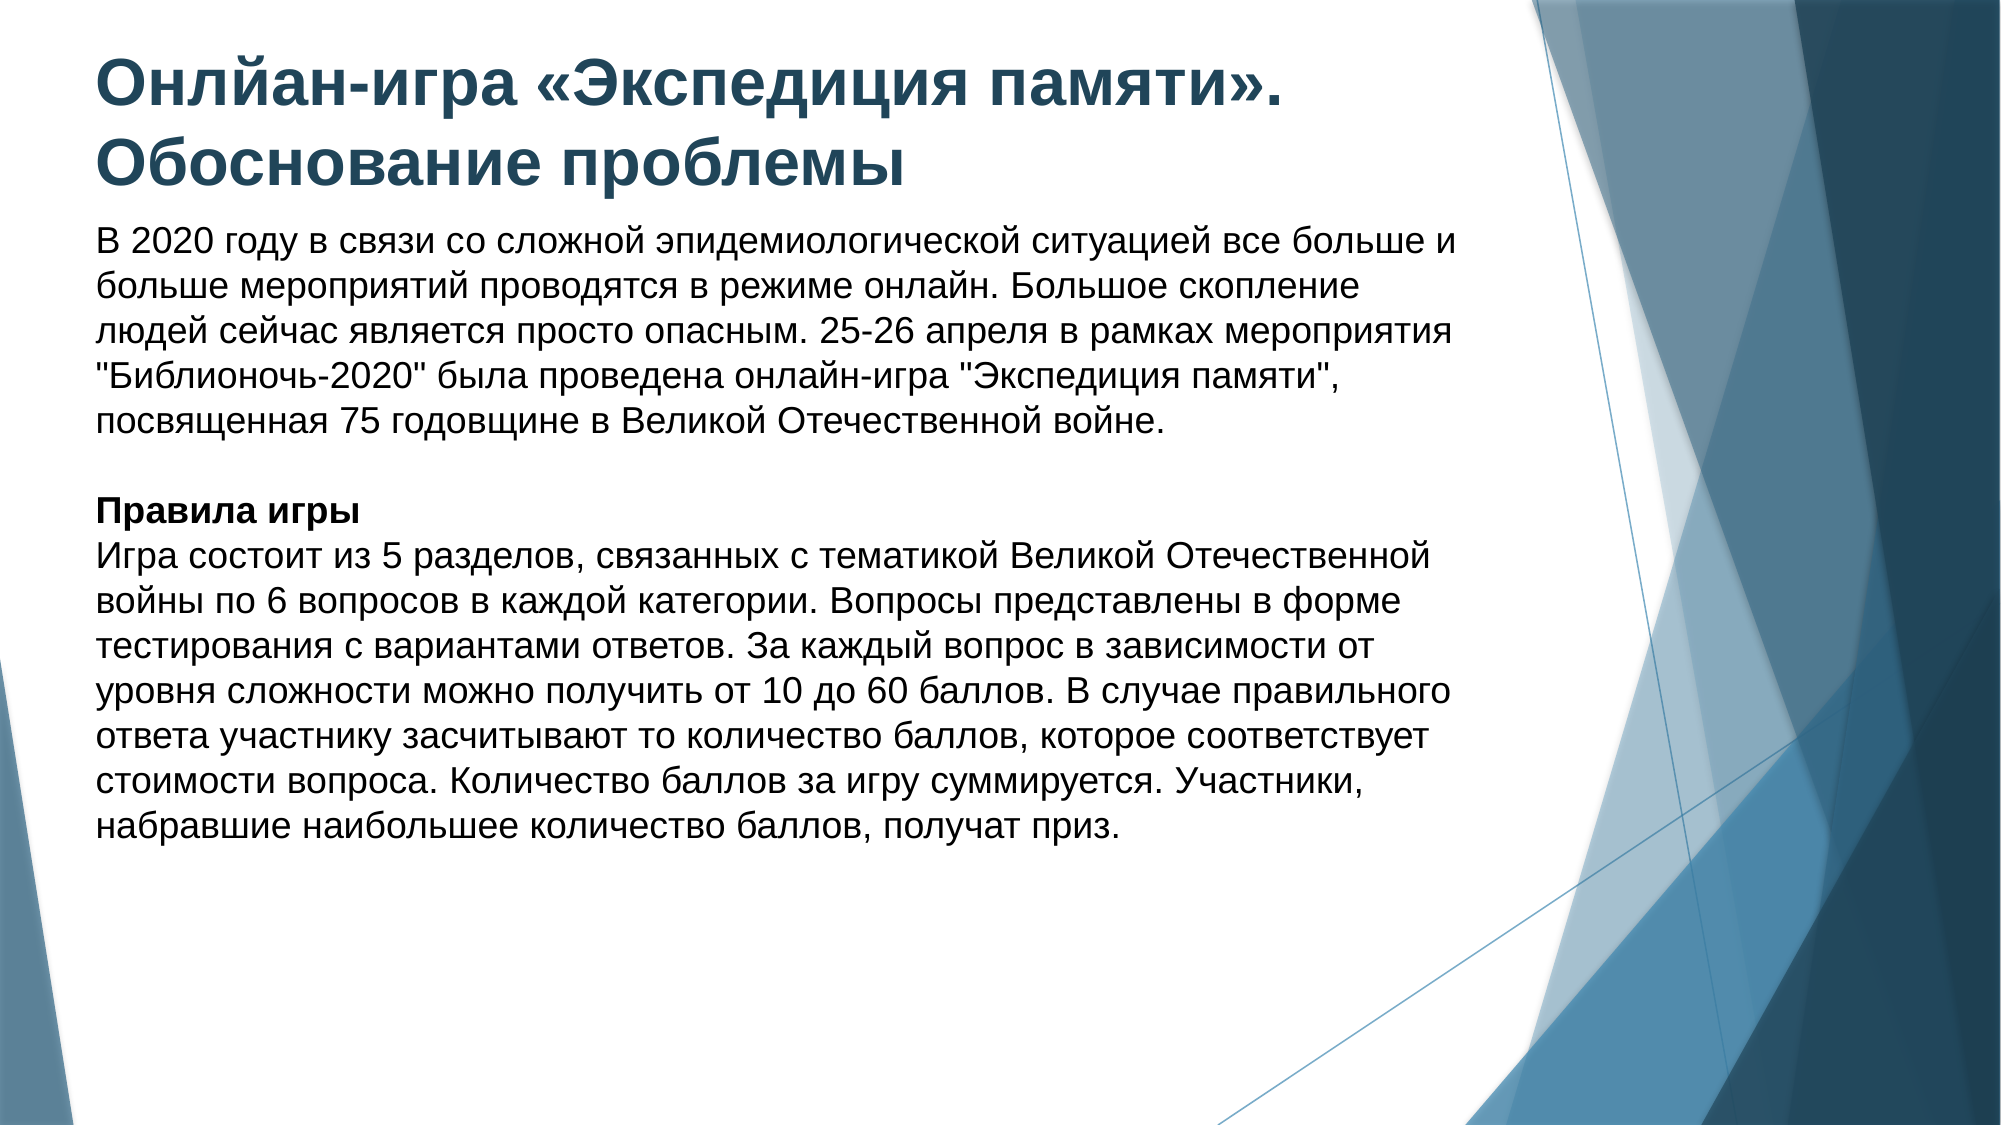

Онлйан-игра «Экспедиция памяти». Обоснование проблемы

В 2020 году в связи со сложной эпидемиологической ситуацией все больше и больше мероприятий проводятся в режиме онлайн. Большое скопление людей сейчас является просто опасным. 25-26 апреля в рамках мероприятия "Библионочь-2020" была проведена онлайн-игра "Экспедиция памяти", посвященная 75 годовщине в Великой Отечественной войне.

Правила игры
Игра состоит из 5 разделов, связанных с тематикой Великой Отечественной войны по 6 вопросов в каждой категории. Вопросы представлены в форме тестирования с вариантами ответов. За каждый вопрос в зависимости от уровня сложности можно получить от 10 до 60 баллов. В случае правильного ответа участнику засчитывают то количество баллов, которое соответствует стоимости вопроса. Количество баллов за игру суммируется. Участники, набравшие наибольшее количество баллов, получат приз.